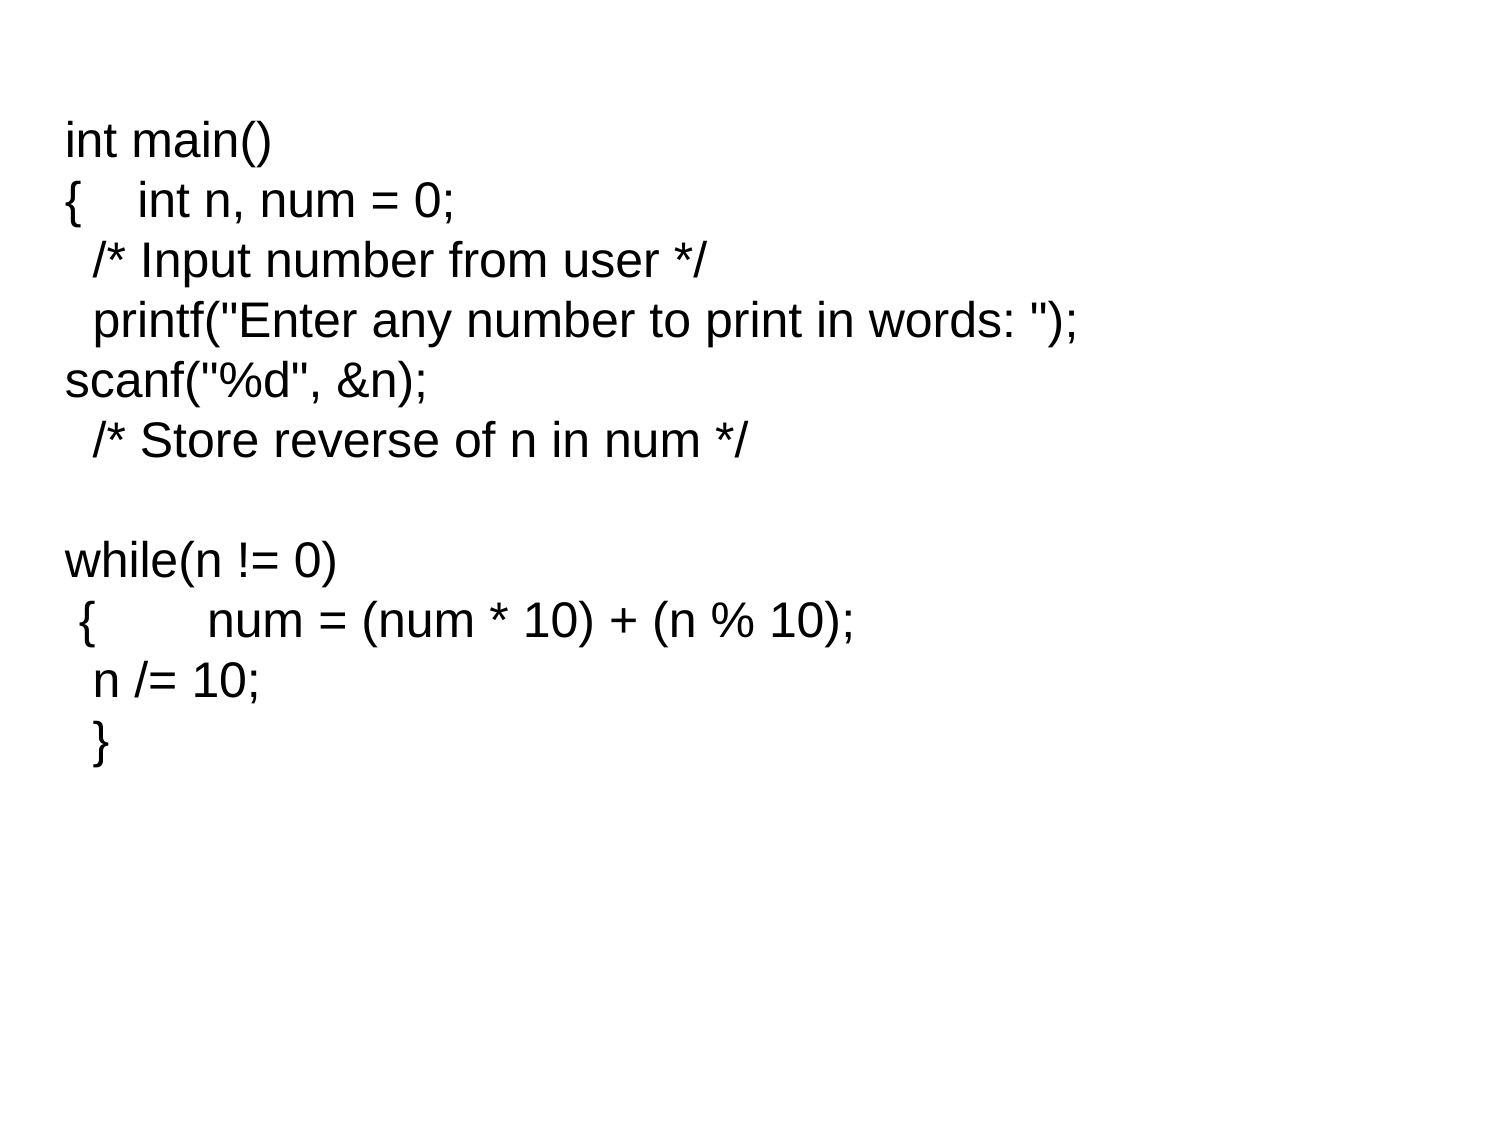

int main()
{    int n, num = 0;
  /* Input number from user */
  printf("Enter any number to print in words: ");
scanf("%d", &n);
  /* Store reverse of n in num */

while(n != 0)
 {        num = (num * 10) + (n % 10);
  n /= 10;
  }